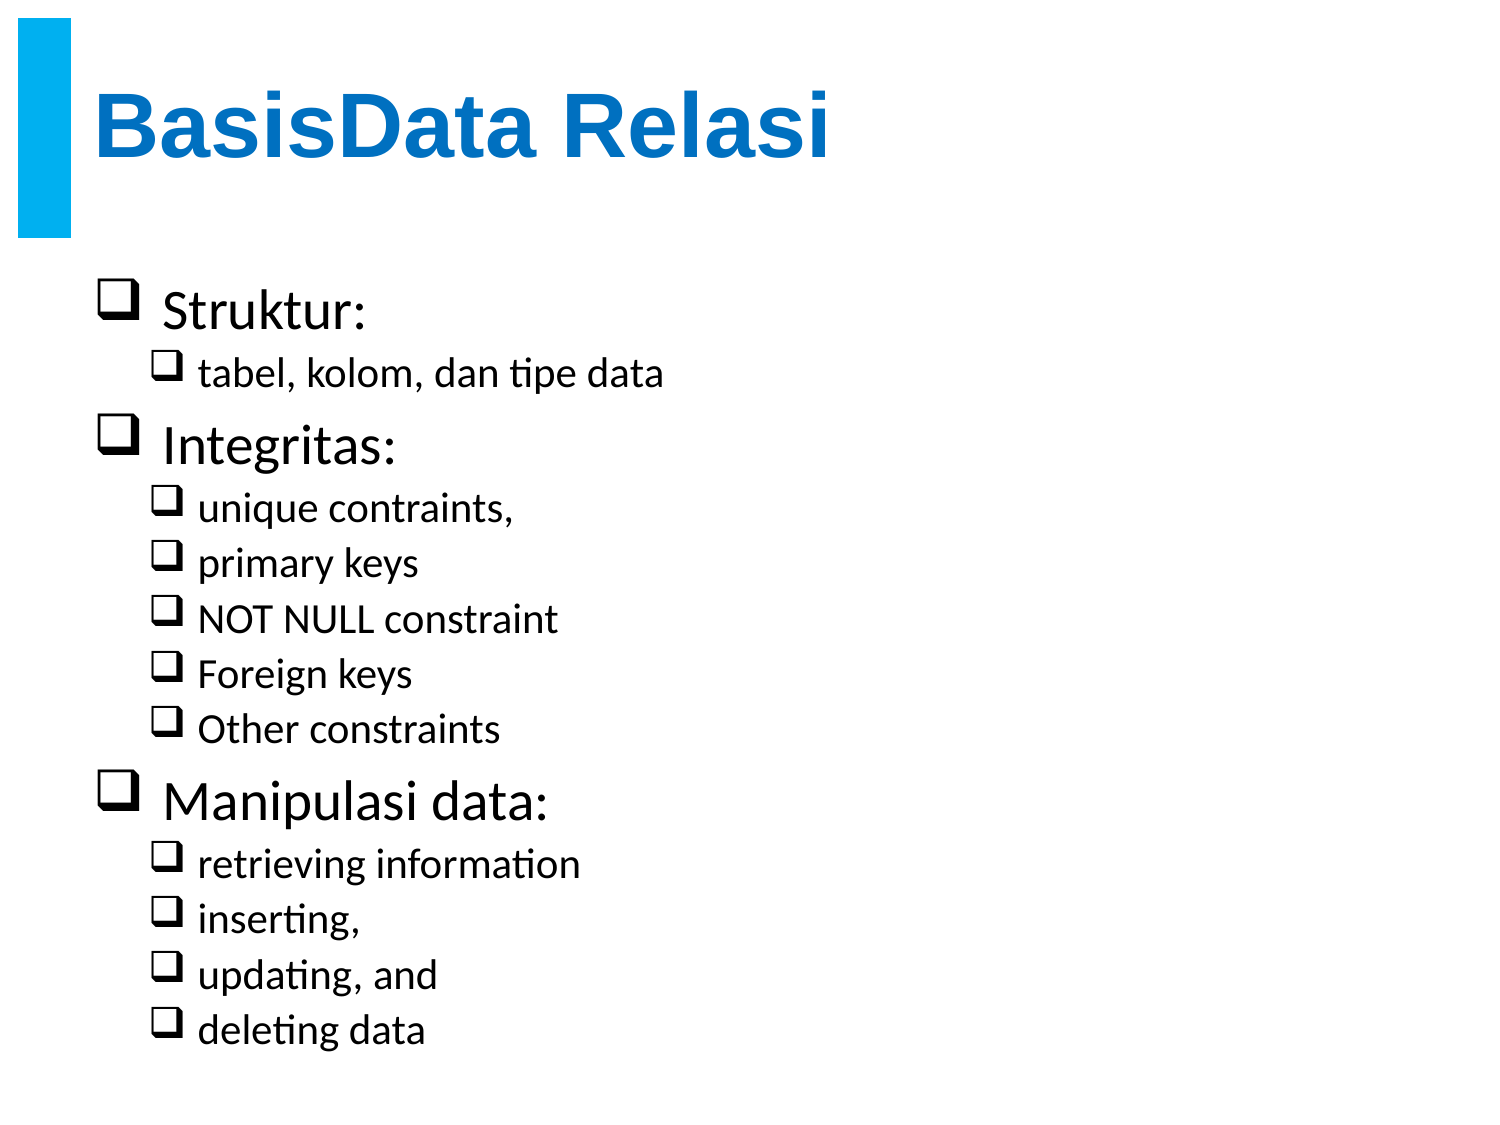

# BasisData Relasi
Struktur:
tabel, kolom, dan tipe data
Integritas:
unique contraints,
primary keys
NOT NULL constraint
Foreign keys
Other constraints
Manipulasi data:
retrieving information
inserting,
updating, and
deleting data